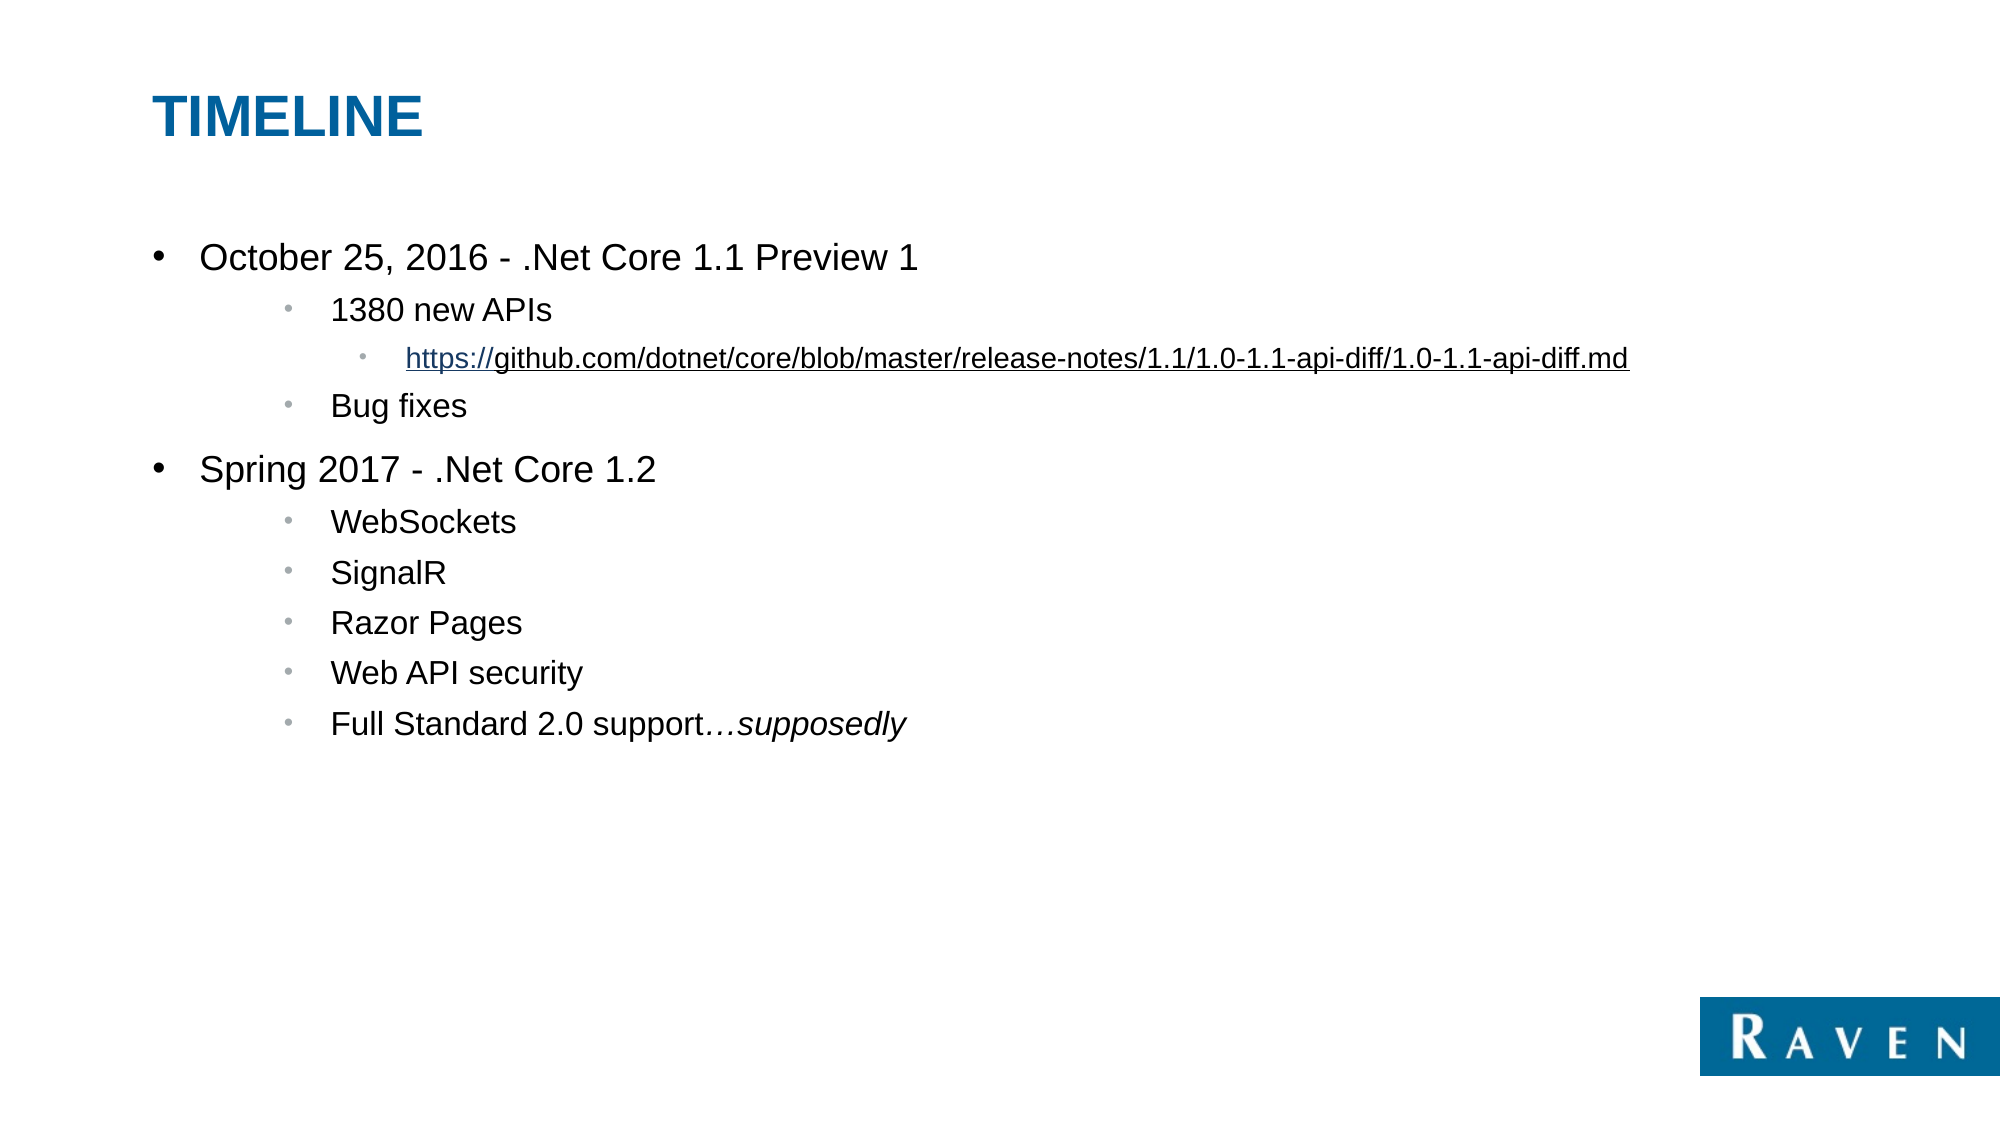

# Timeline

October 25, 2016 - .Net Core 1.1 Preview 1
1380 new APIs
https://github.com/dotnet/core/blob/master/release-notes/1.1/1.0-1.1-api-diff/1.0-1.1-api-diff.md
Bug fixes
Spring 2017 - .Net Core 1.2
WebSockets
SignalR
Razor Pages
Web API security
Full Standard 2.0 support…supposedly